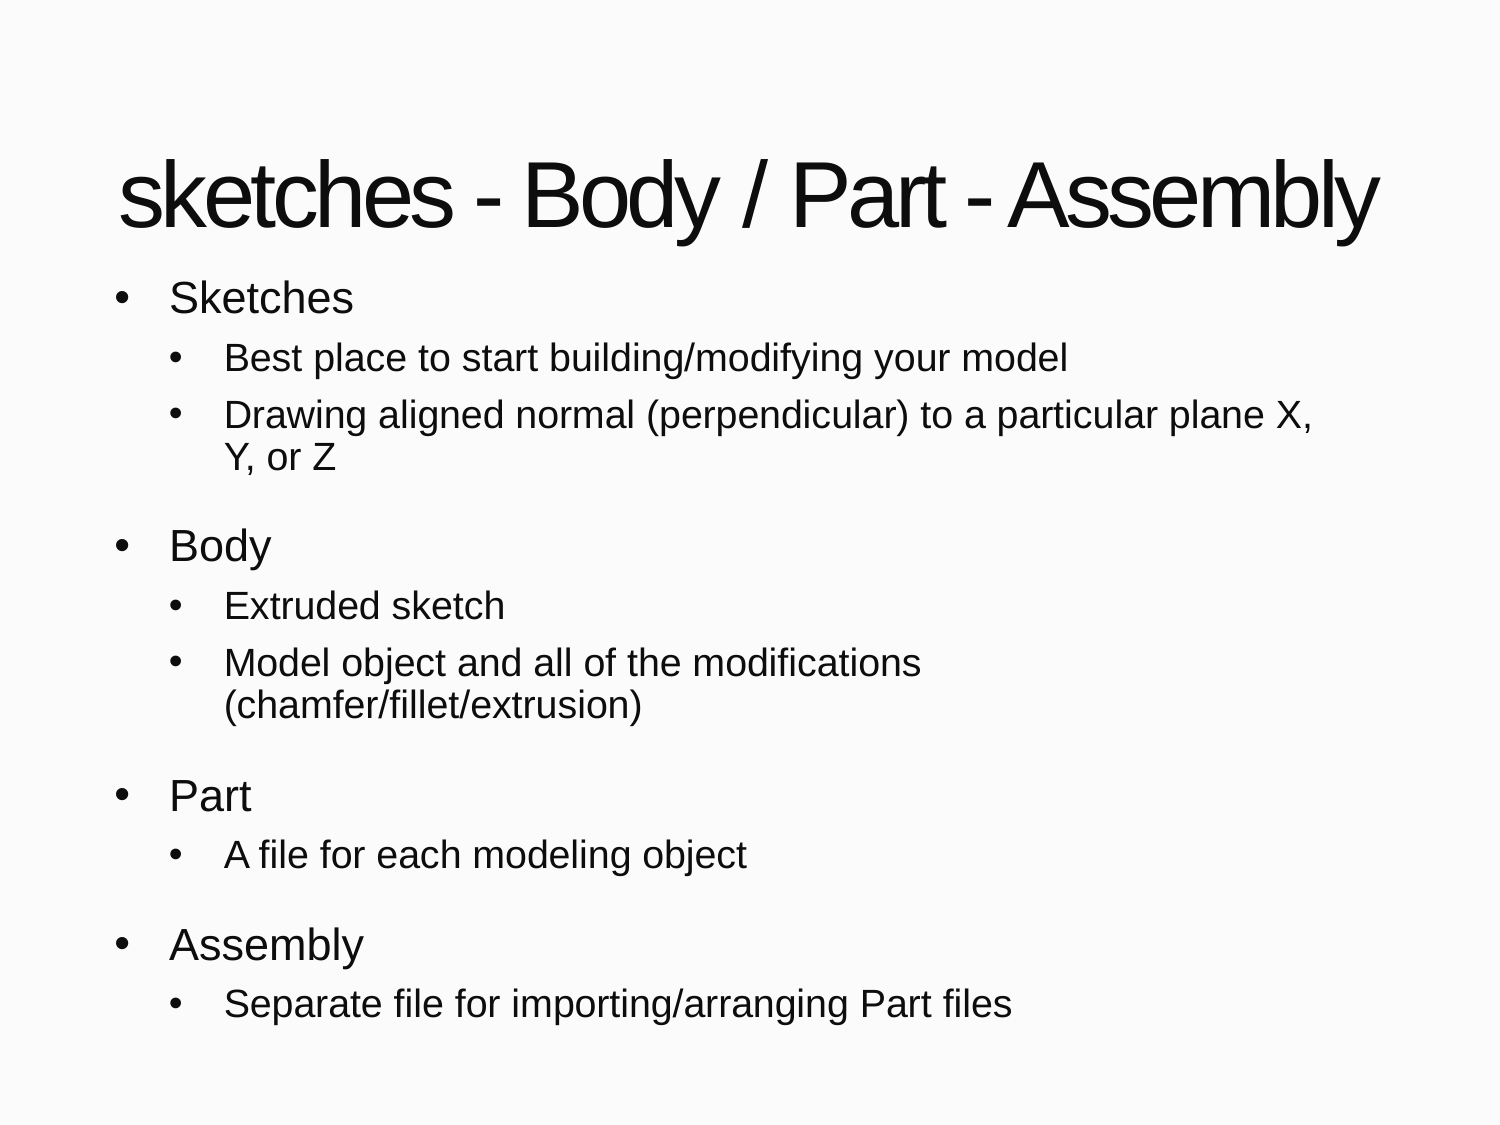

sketches - Body / Part - Assembly
Sketches
Best place to start building/modifying your model
Drawing aligned normal (perpendicular) to a particular plane X, Y, or Z

Body
Extruded sketch
Model object and all of the modifications (chamfer/fillet/extrusion)

Part
A file for each modeling object

Assembly
Separate file for importing/arranging Part files